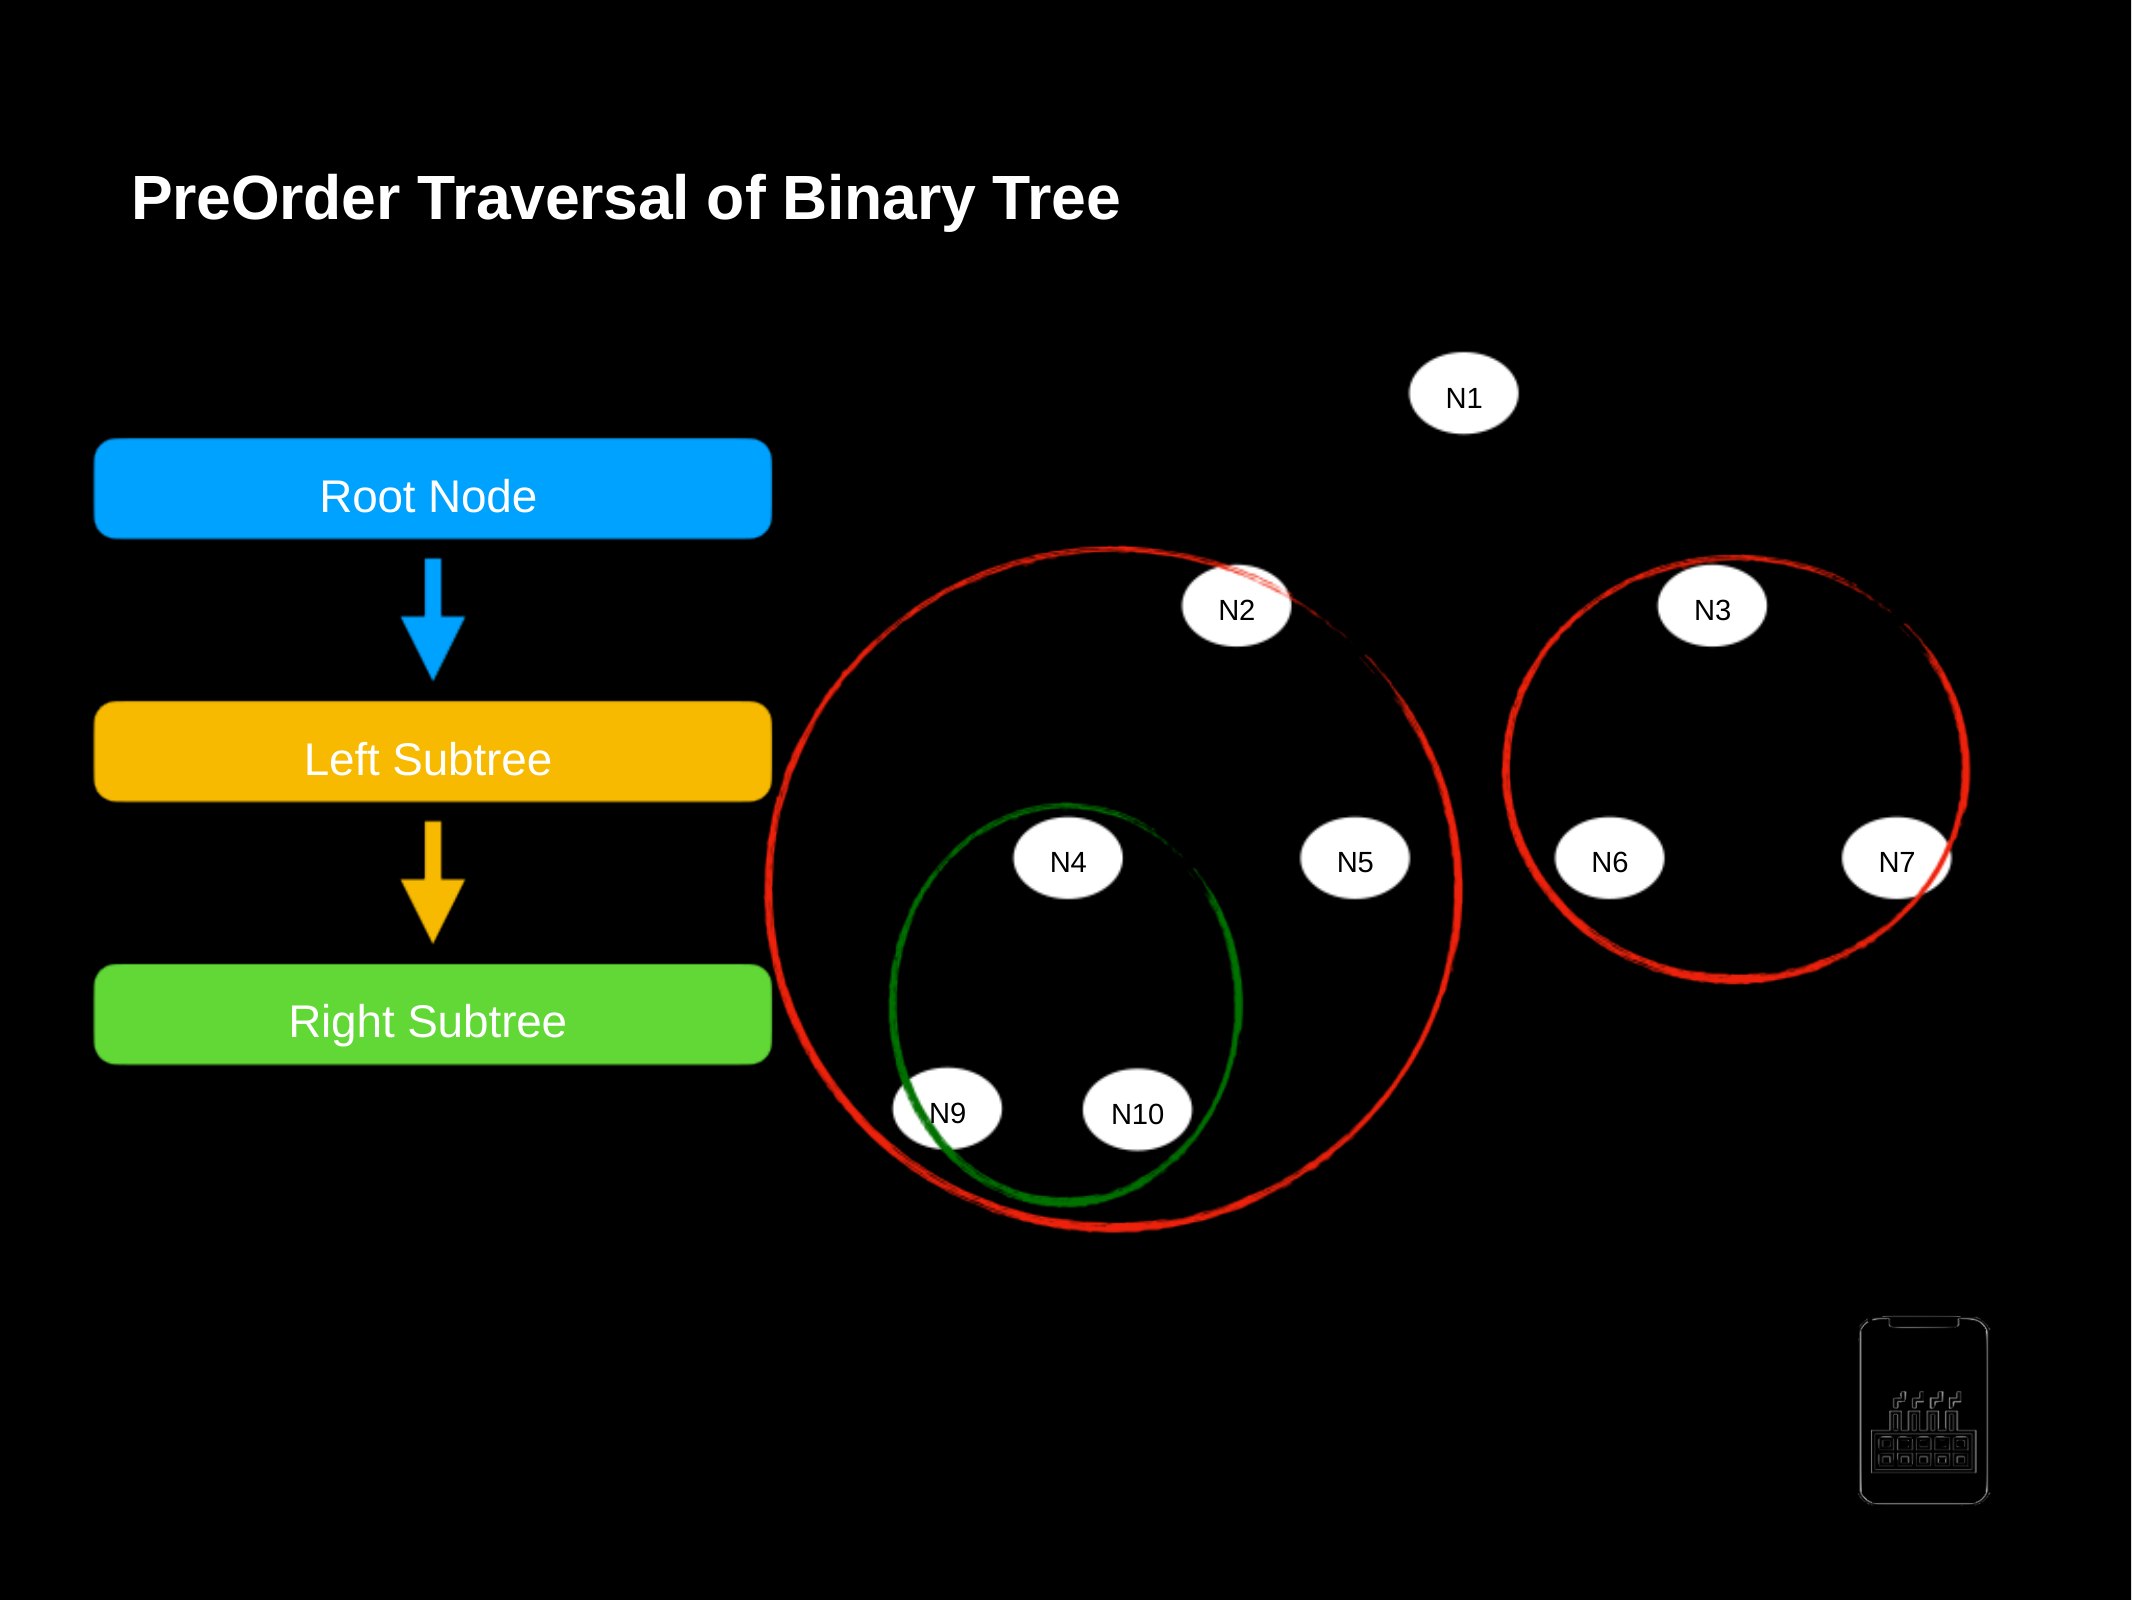

PreOrder Traversal of Binary Tree

N1
Root Node
N2
N3
Left Subtree
N6
N7
N4
N5
Right Subtree
N9
N10

N1
N2
N4
N9
N10
N5
N3
N6
N7

AppMillers
www.appmillers.com